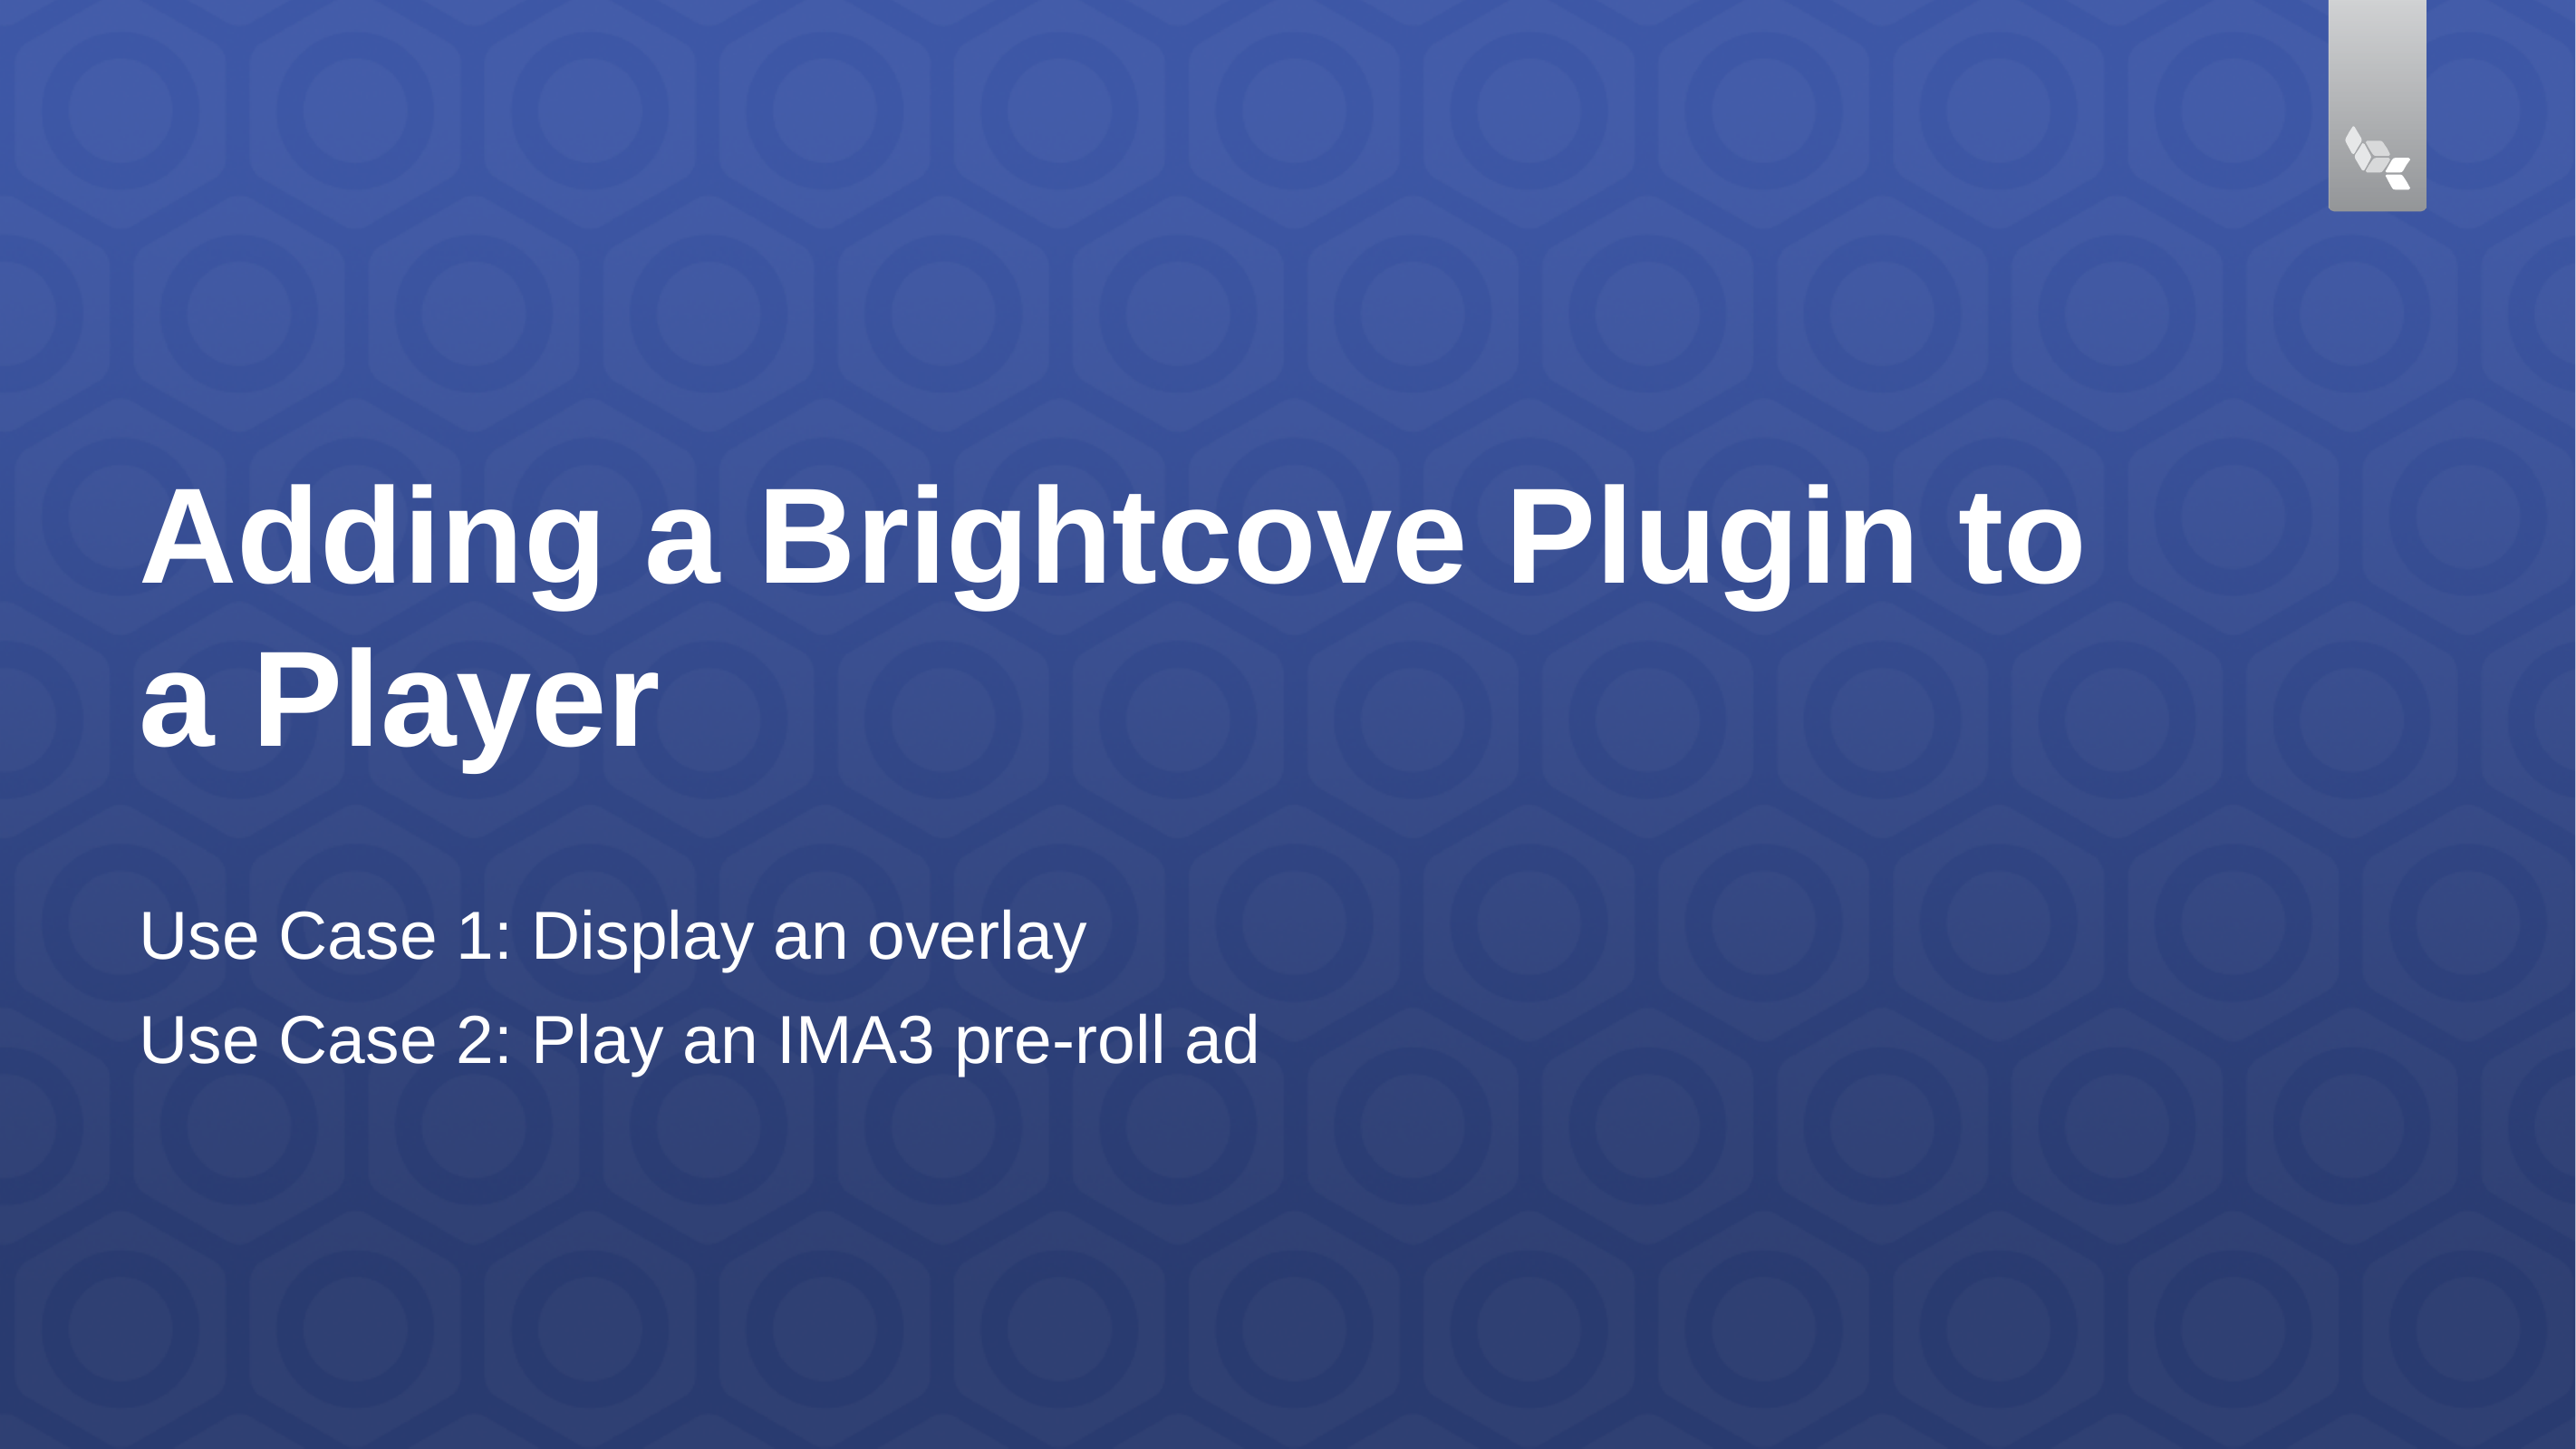

# Adding a Brightcove Plugin to a Player

Use Case 1: Display an overlay
Use Case 2: Play an IMA3 pre-roll ad